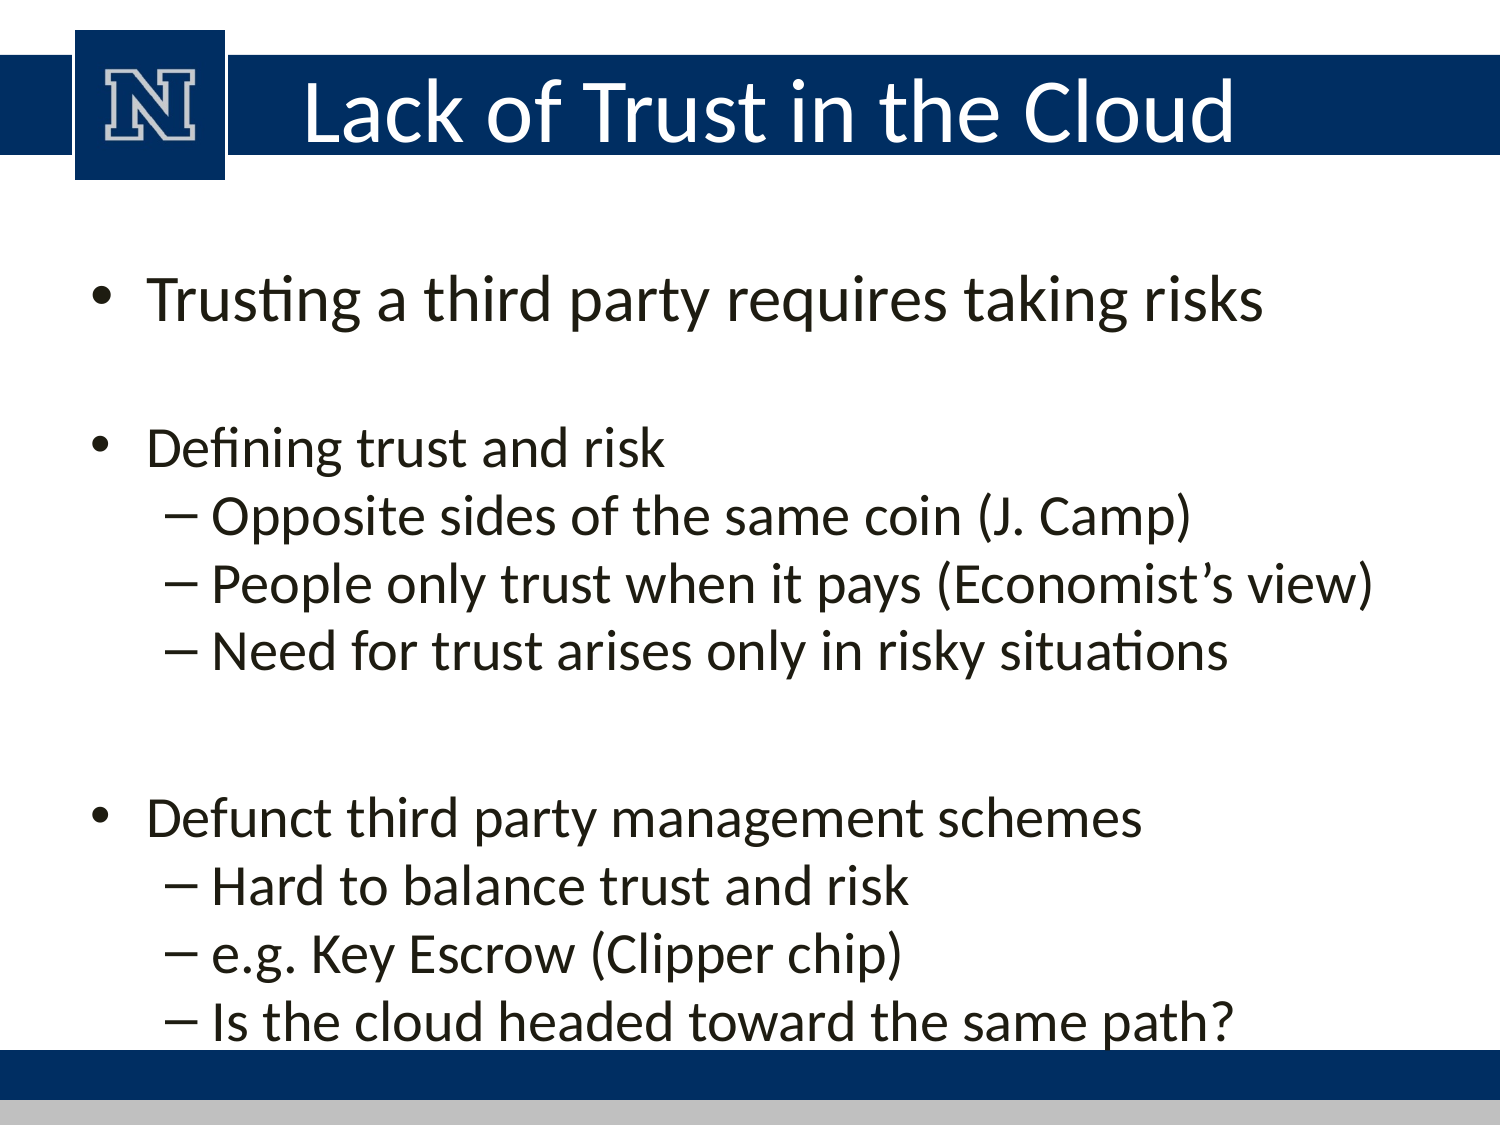

# Lack of Trust in the Cloud
Trusting a third party requires taking risks

Defining trust and risk
Opposite sides of the same coin (J. Camp)
People only trust when it pays (Economist’s view)
Need for trust arises only in risky situations

Defunct third party management schemes
Hard to balance trust and risk
e.g. Key Escrow (Clipper chip)
Is the cloud headed toward the same path?